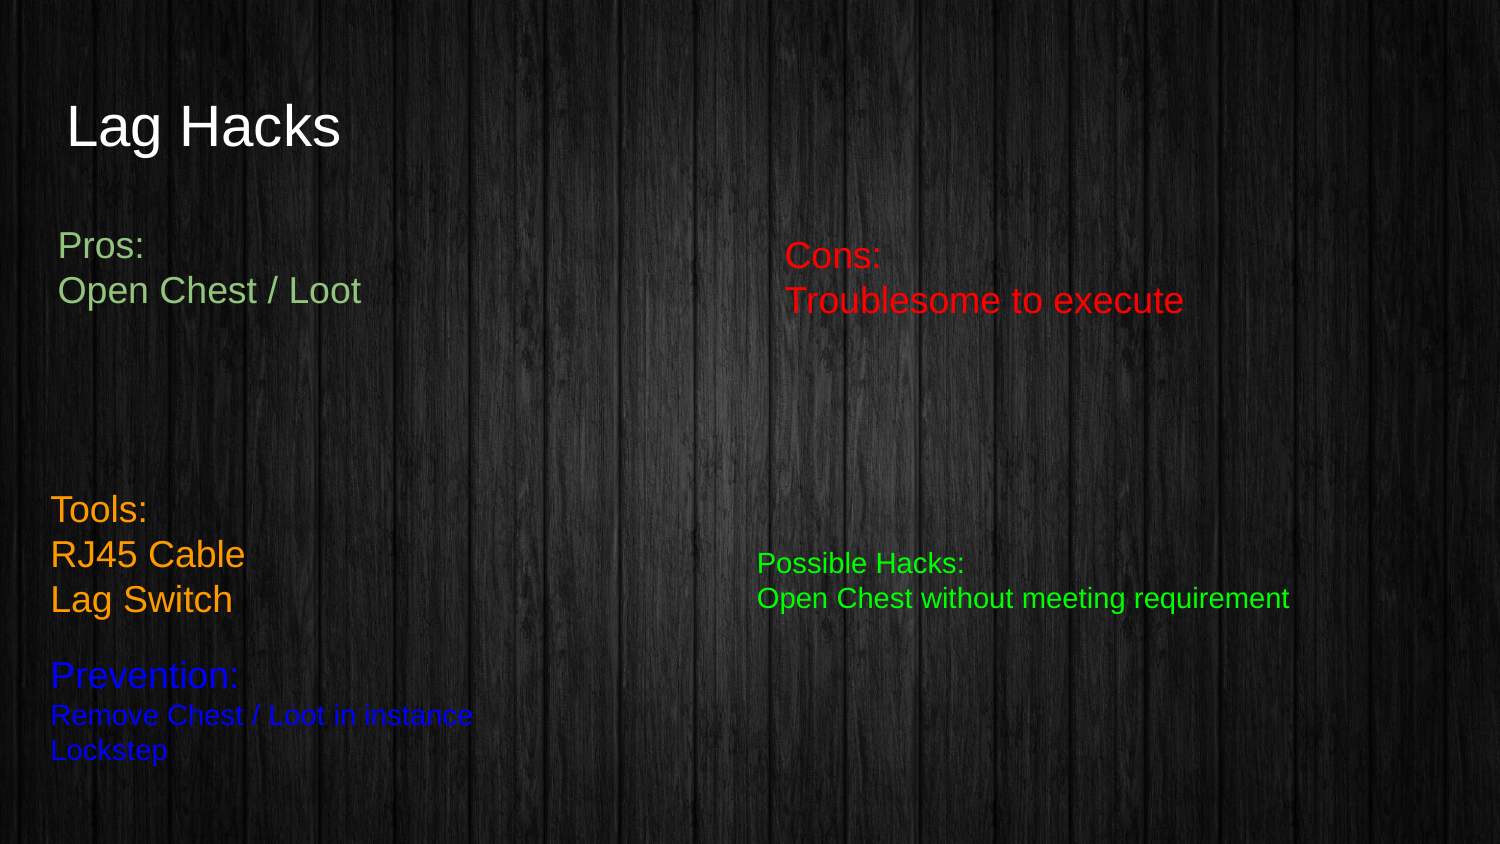

# Lag Hacks

Pros:
Open Chest / Loot

Cons:
Troublesome to execute
Tools:
RJ45 Cable
Lag Switch
Possible Hacks:
Open Chest without meeting requirement

Prevention:
Remove Chest / Loot in instance
Lockstep